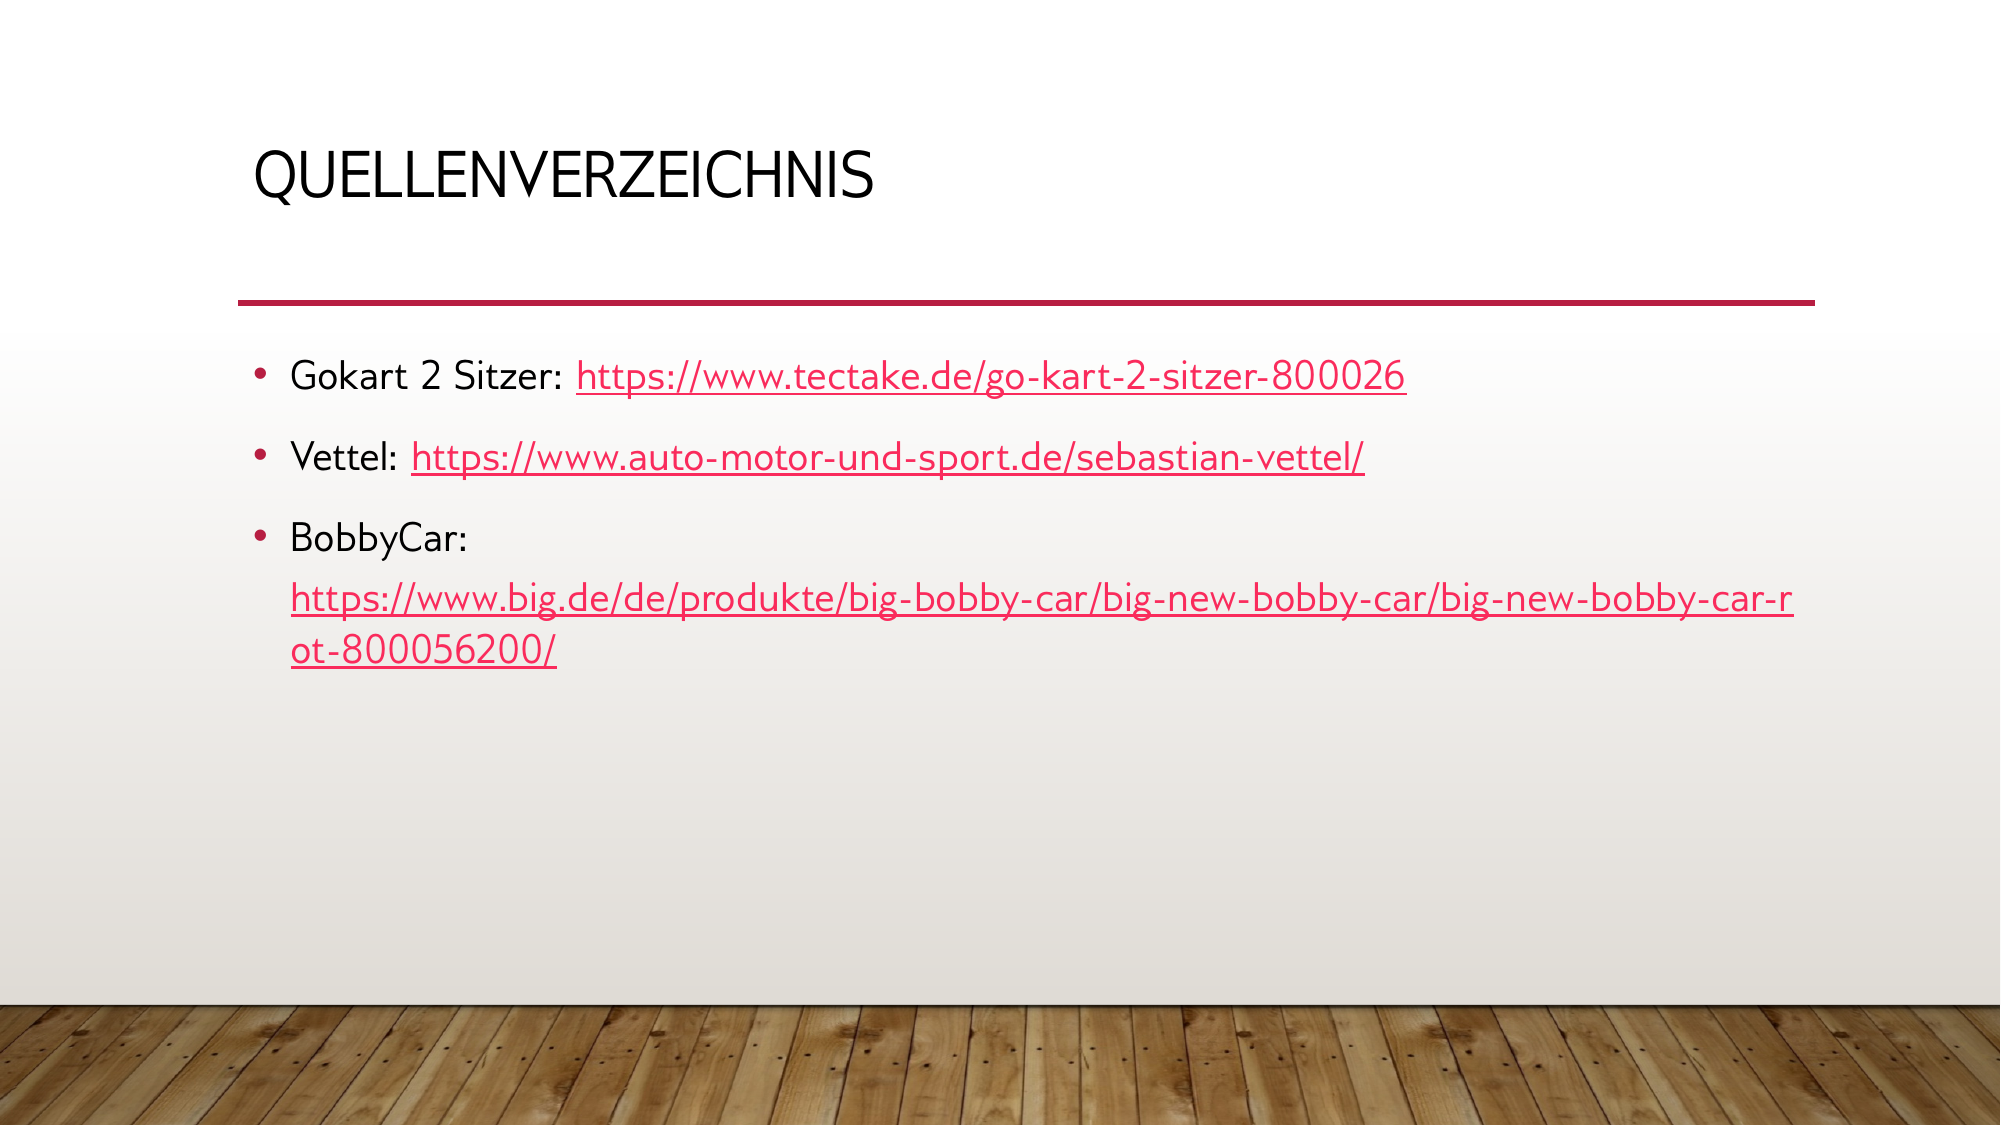

# Quellenverzeichnis
Gokart 2 Sitzer: https://www.tectake.de/go-kart-2-sitzer-800026
Vettel: https://www.auto-motor-und-sport.de/sebastian-vettel/
BobbyCar: https://www.big.de/de/produkte/big-bobby-car/big-new-bobby-car/big-new-bobby-car-rot-800056200/